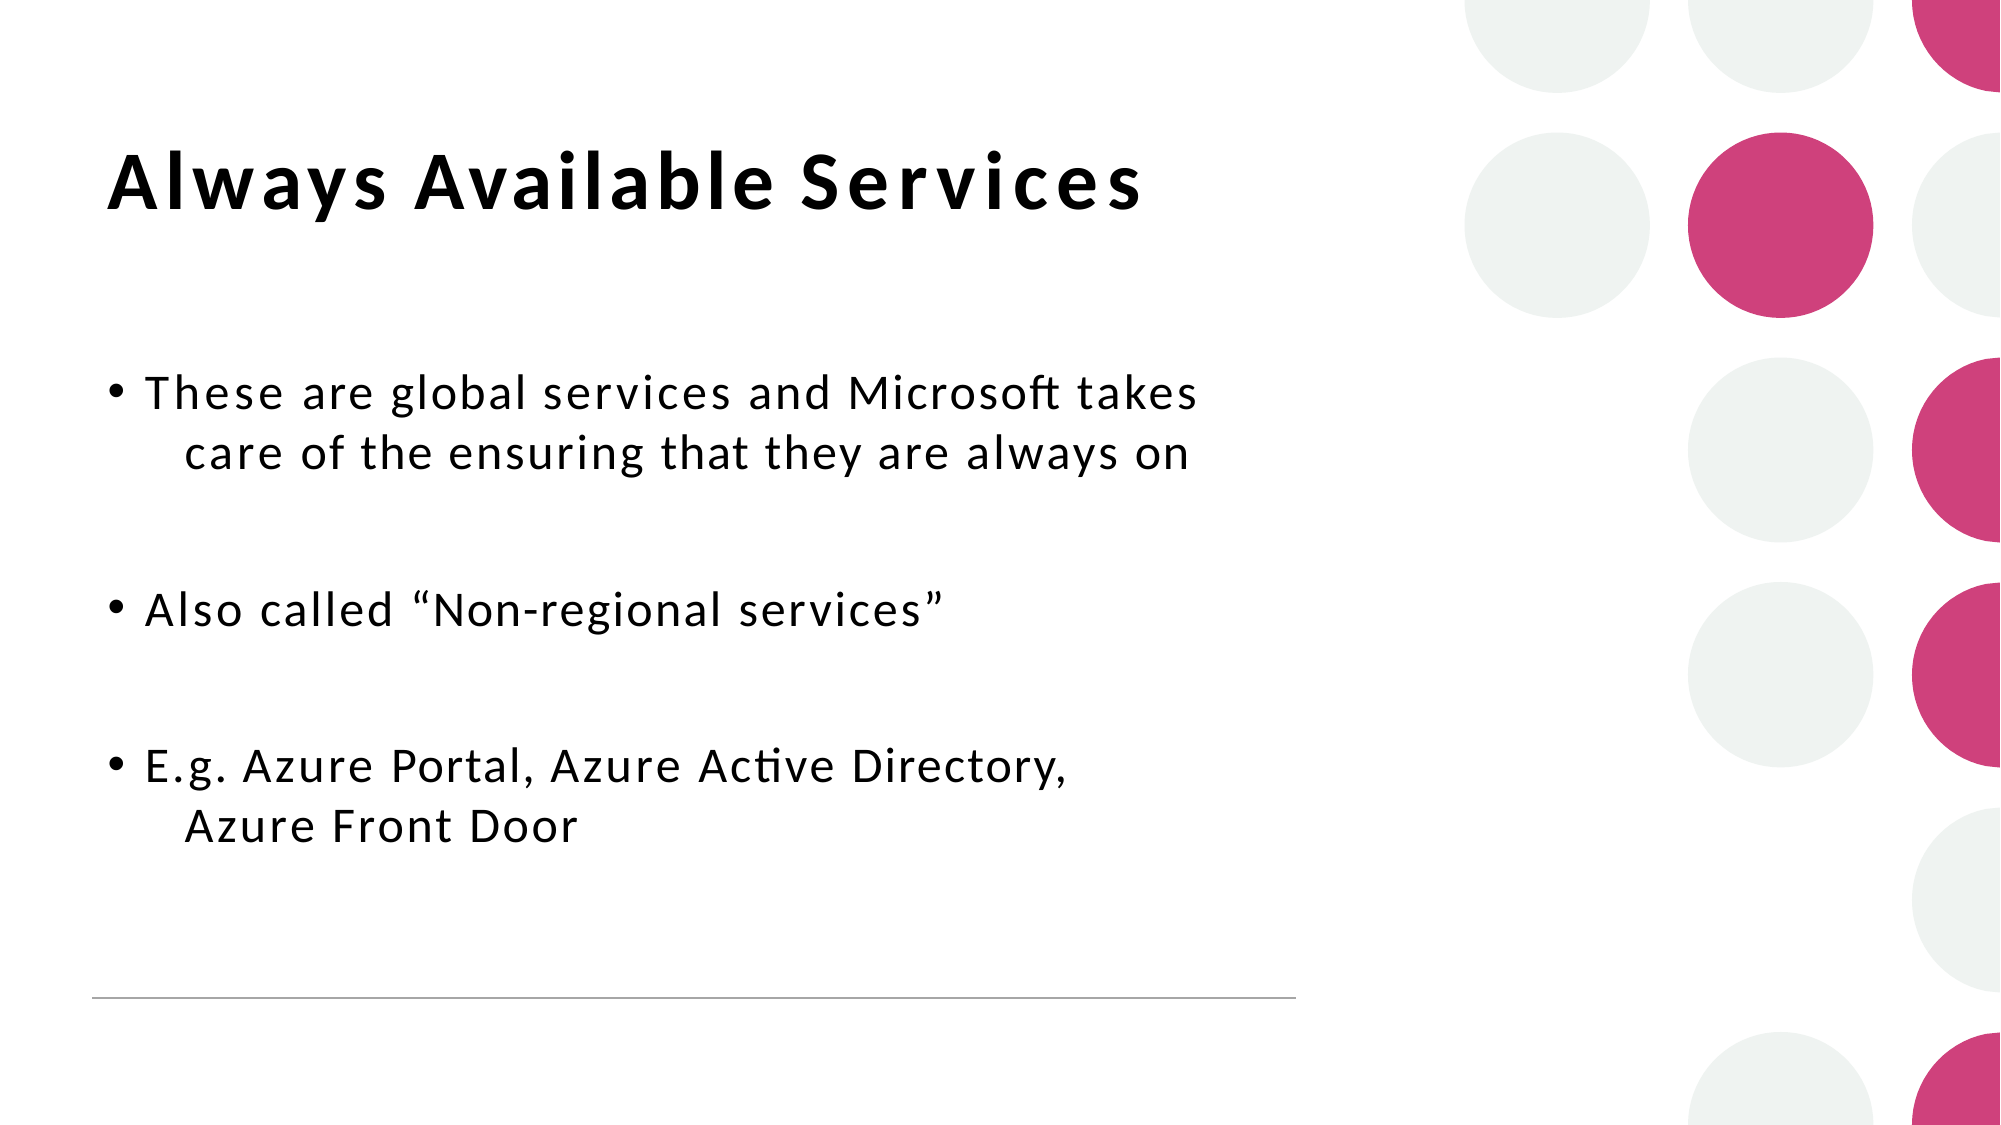

# Always Available Services
These are global services and Microsoft takes 	care of the ensuring that they are always on

Also called “Non-regional services”

E.g. Azure Portal, Azure Active Directory, 	Azure Front Door